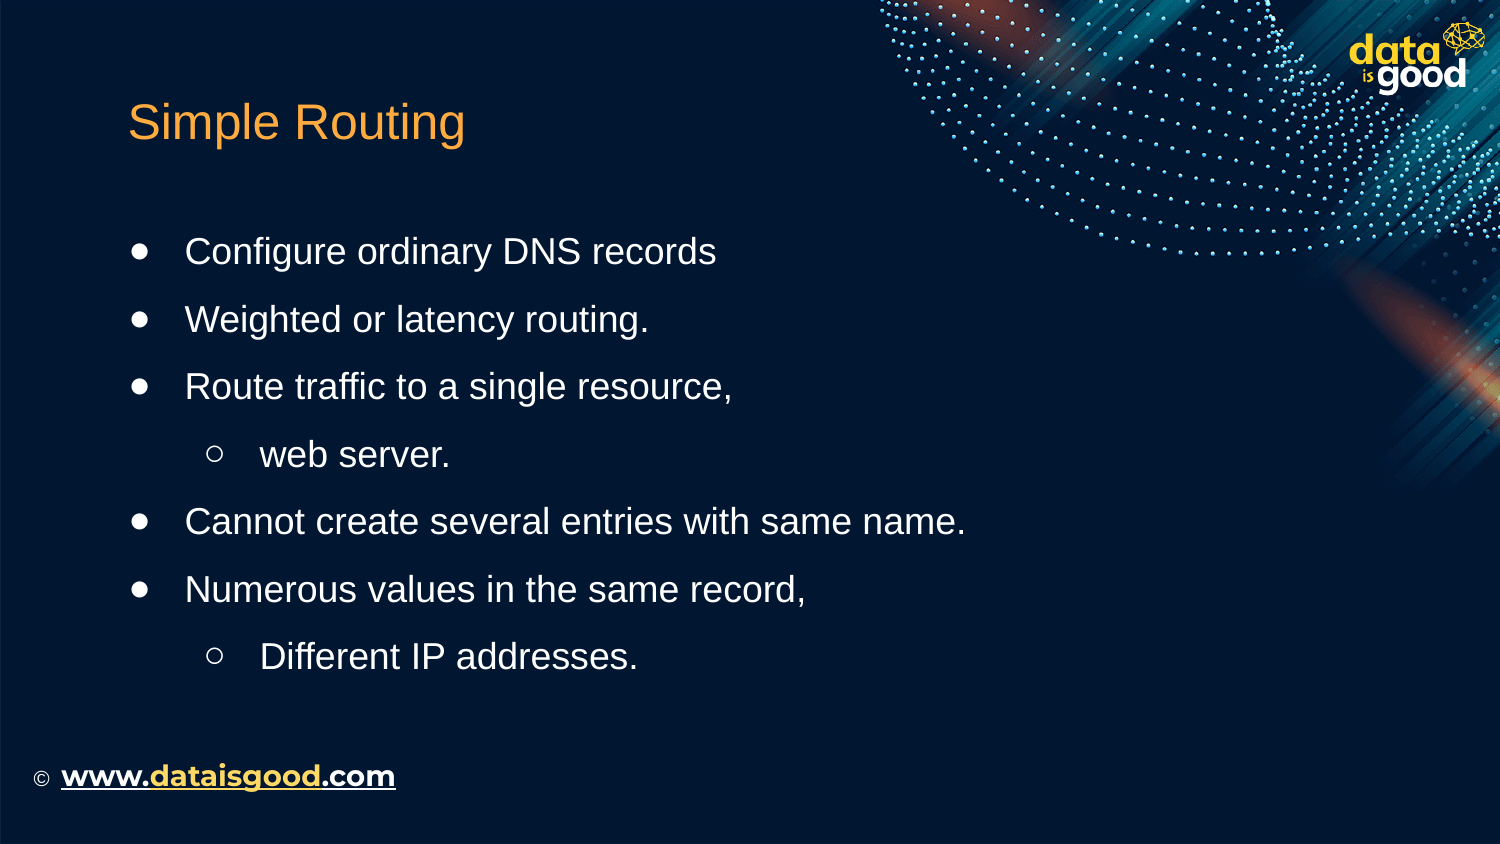

# Simple Routing
Configure ordinary DNS records
Weighted or latency routing.
Route traffic to a single resource,
web server.
Cannot create several entries with same name.
Numerous values in the same record,
Different IP addresses.